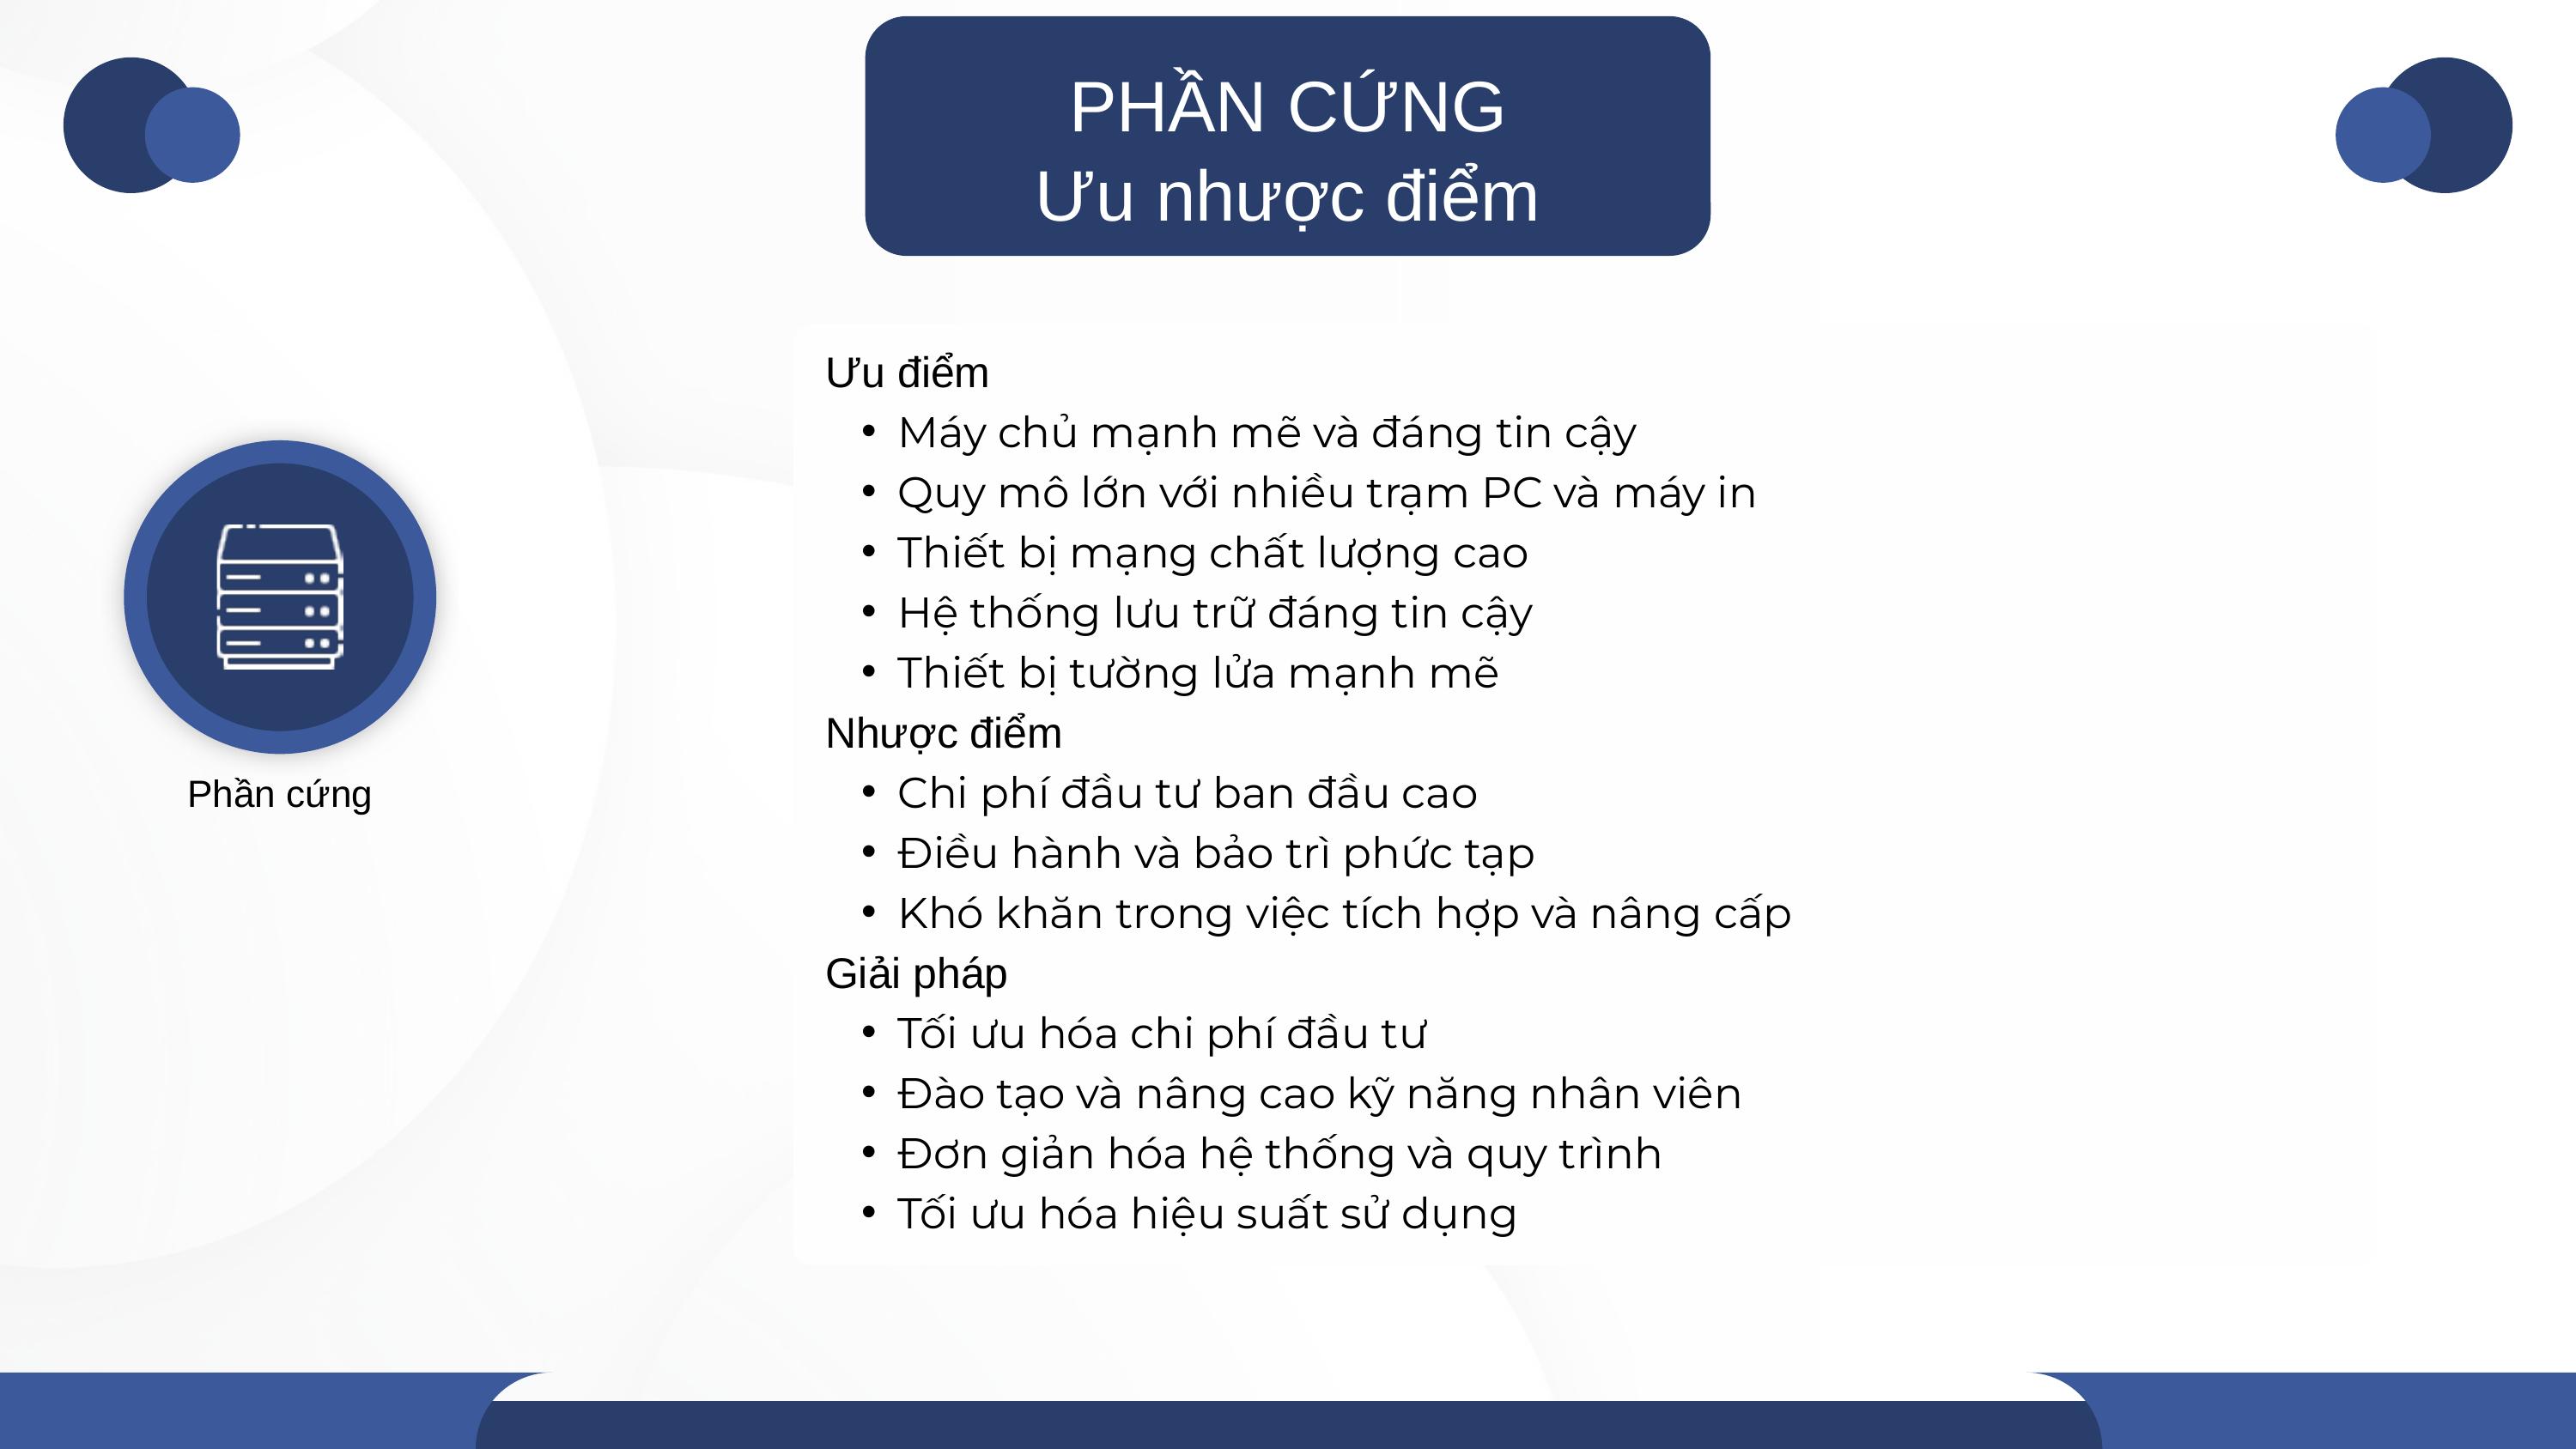

PHẦN CỨNG
Ưu nhược điểm

Ưu điểm
Máy chủ mạnh mẽ và đáng tin cậy
Quy mô lớn với nhiều trạm PC và máy in
Thiết bị mạng chất lượng cao
Hệ thống lưu trữ đáng tin cậy
Thiết bị tường lửa mạnh mẽ
Nhược điểm
Chi phí đầu tư ban đầu cao
Điều hành và bảo trì phức tạp
Khó khăn trong việc tích hợp và nâng cấp
Giải pháp
Tối ưu hóa chi phí đầu tư
Đào tạo và nâng cao kỹ năng nhân viên
Đơn giản hóa hệ thống và quy trình
Tối ưu hóa hiệu suất sử dụng

Phần cứng